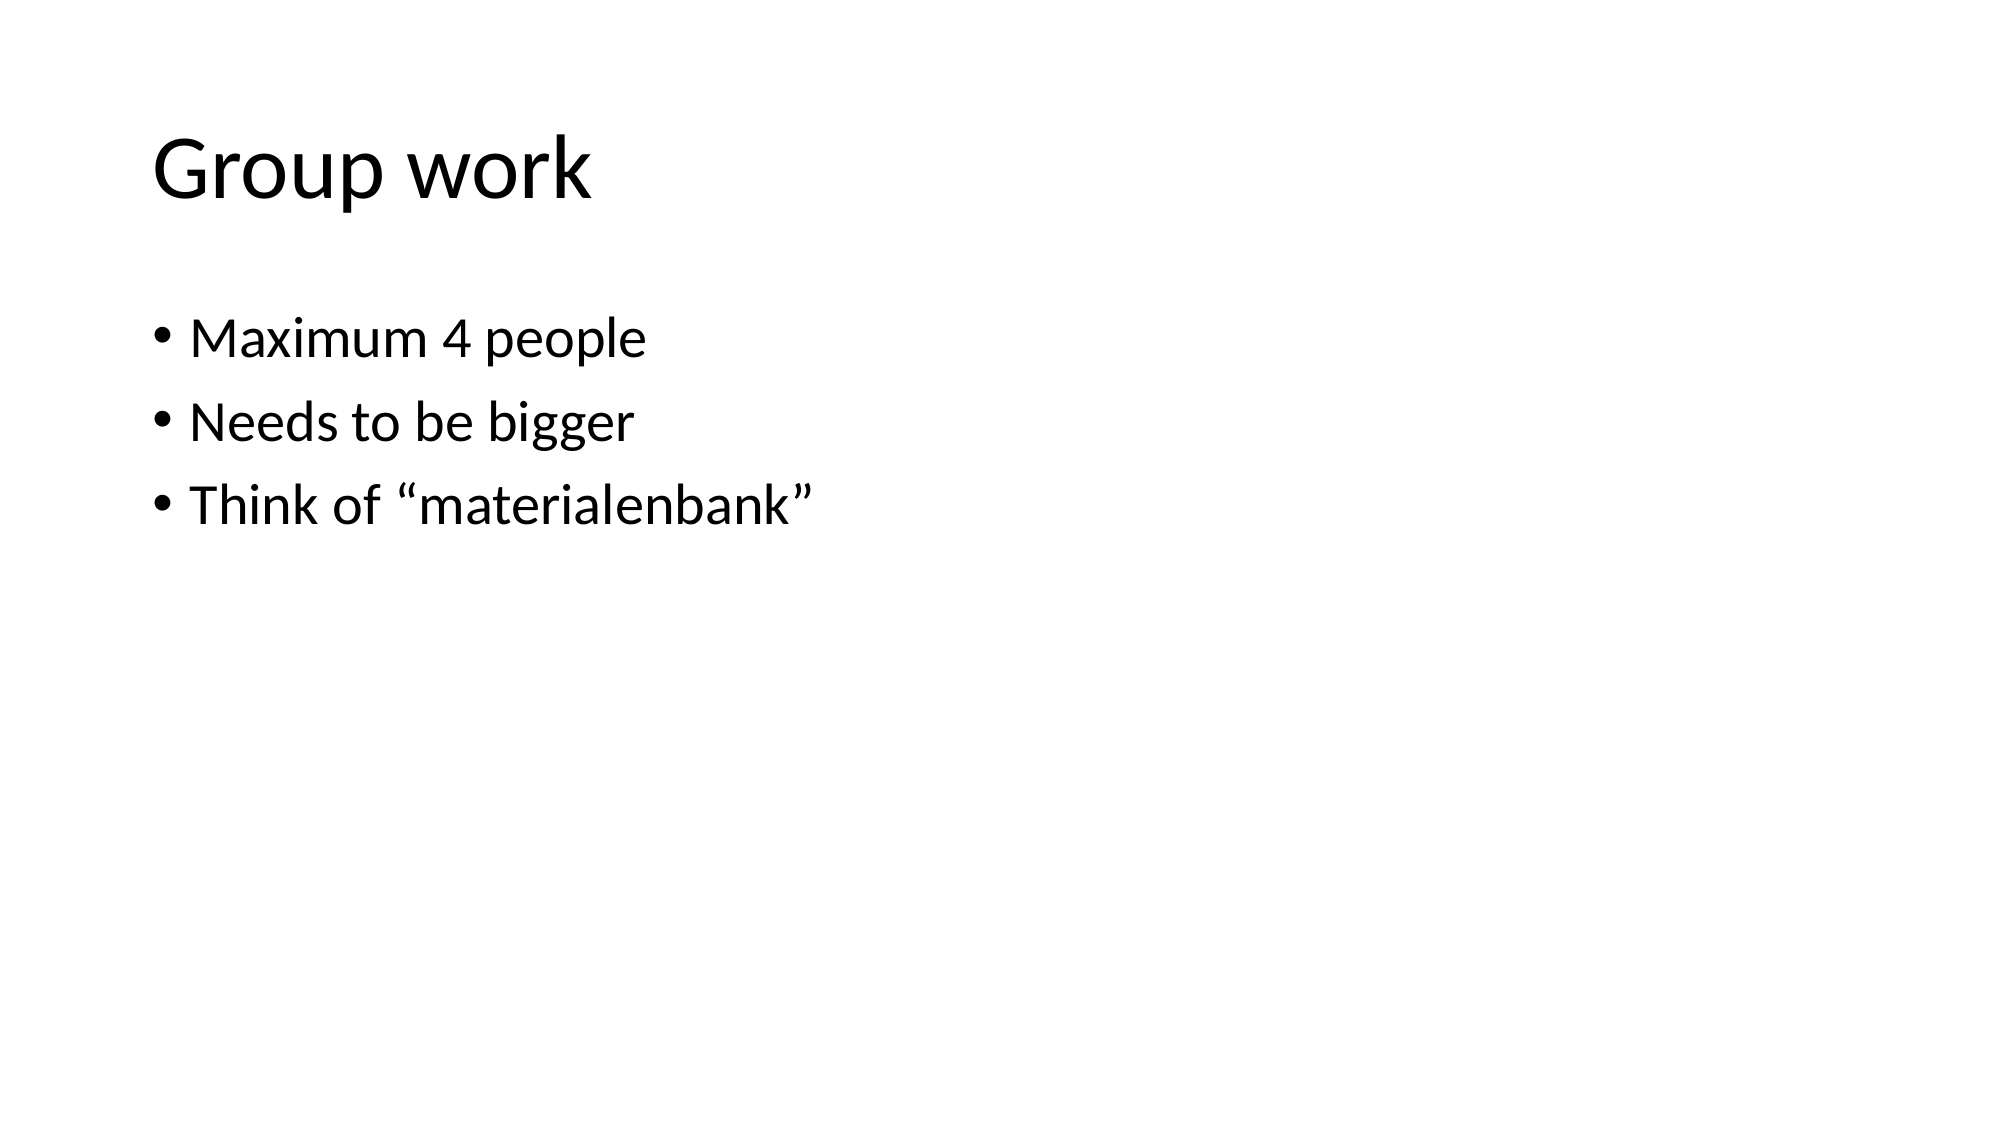

# Group work
Maximum 4 people
Needs to be bigger
Think of “materialenbank”